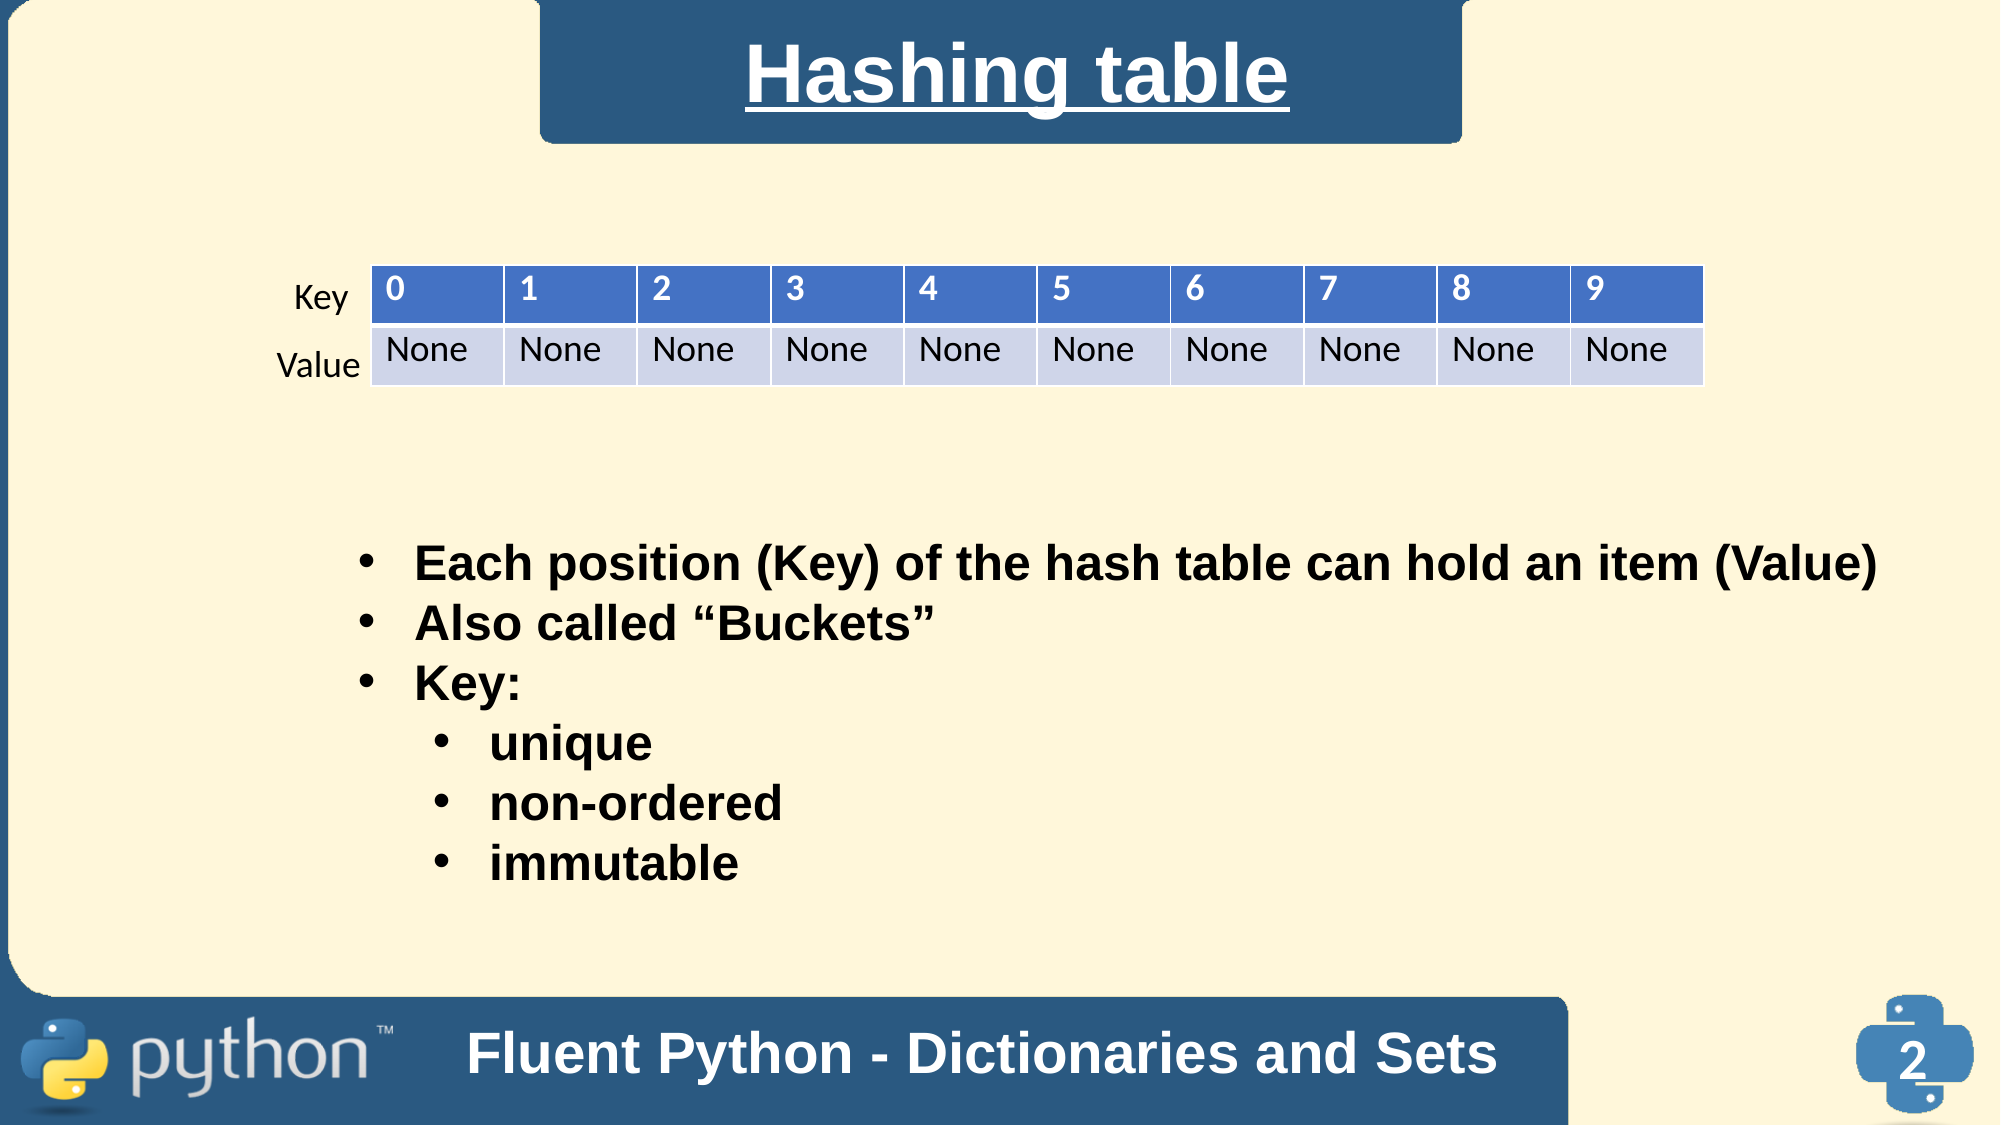

Hashing table
Key
| 0 | 1 | 2 | 3 | 4 | 5 | 6 | 7 | 8 | 9 |
| --- | --- | --- | --- | --- | --- | --- | --- | --- | --- |
| None | None | None | None | None | None | None | None | None | None |
Value
Each position (Key) of the hash table can hold an item (Value)
Also called “Buckets”
Key:
unique
non-ordered
immutable
Fluent Python - Dictionaries and Sets
2